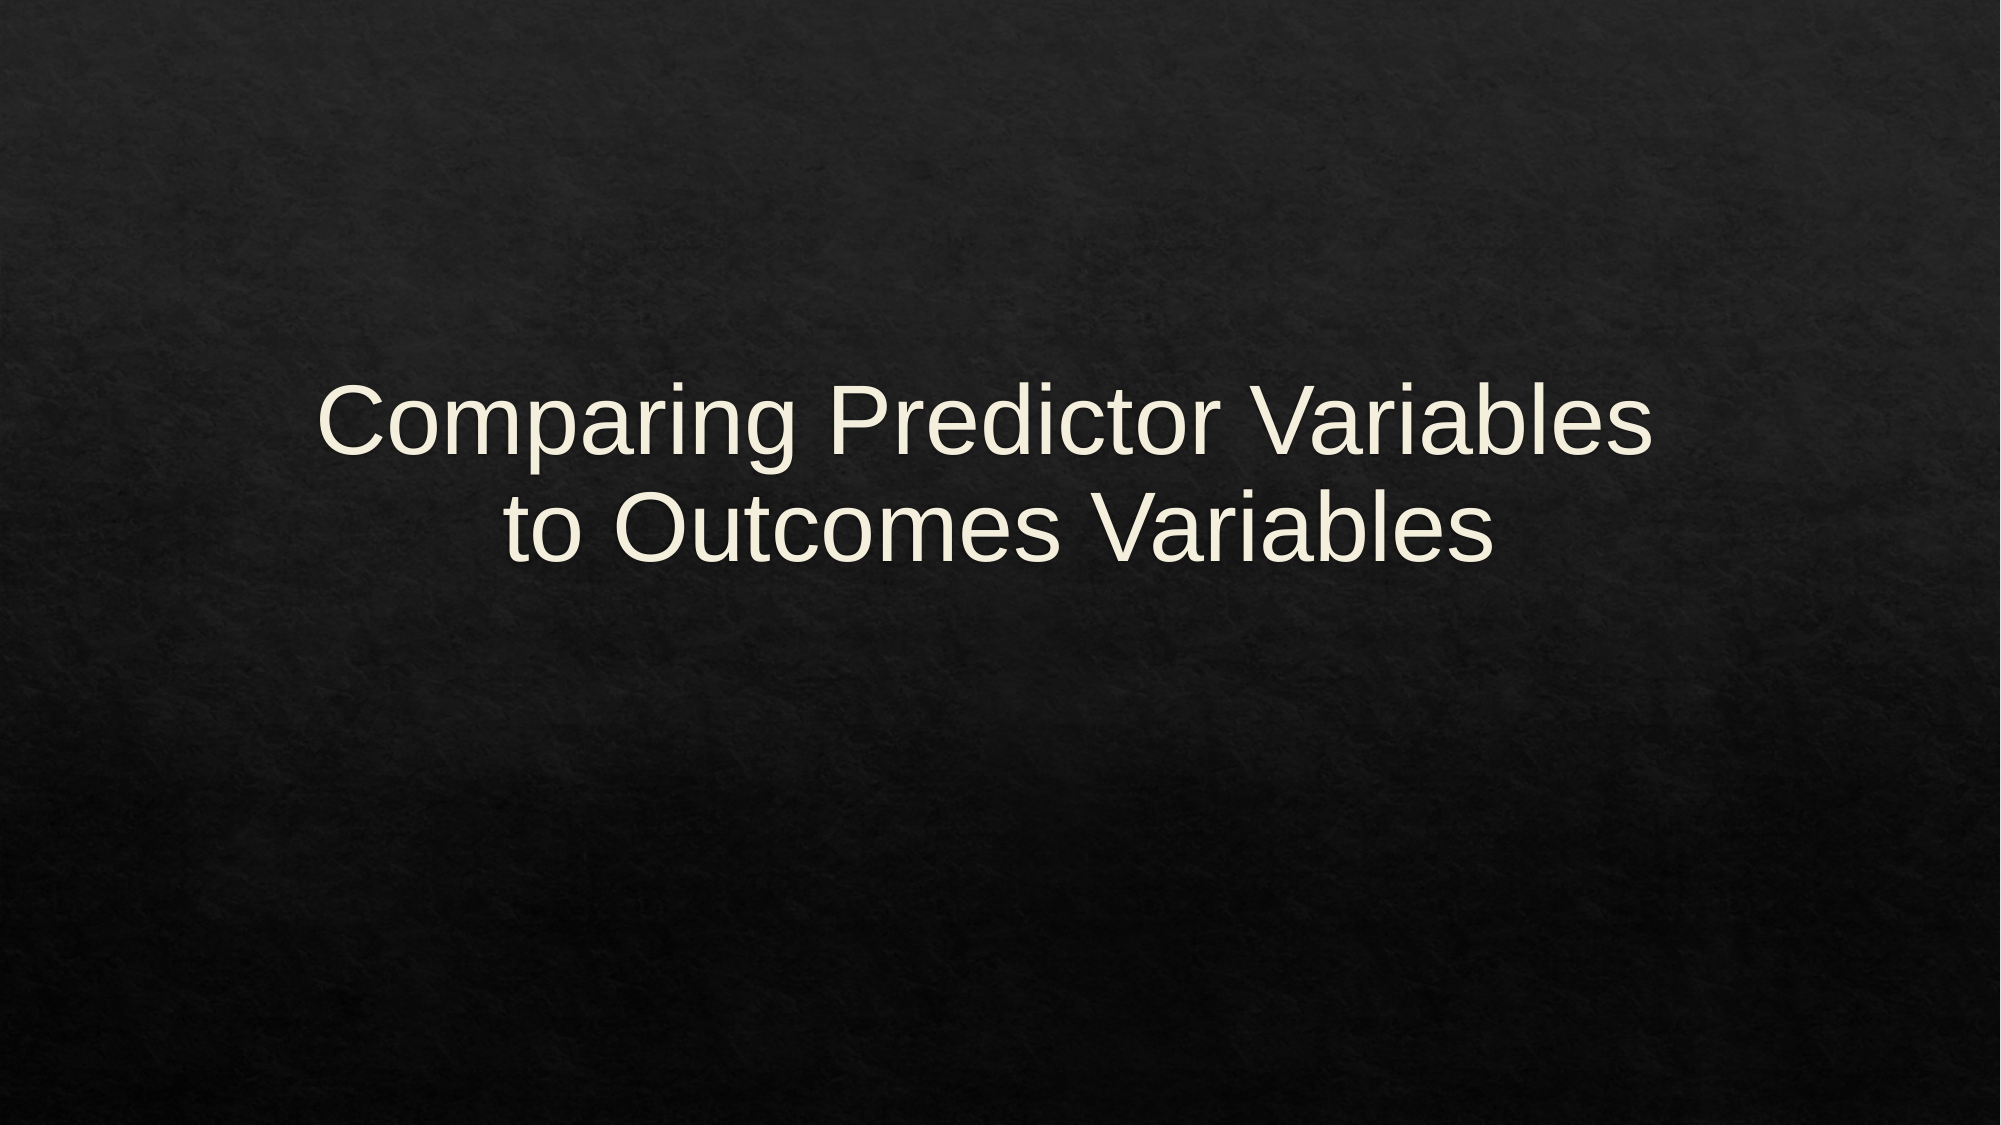

# Comparing Predictor Variables to Outcomes Variables